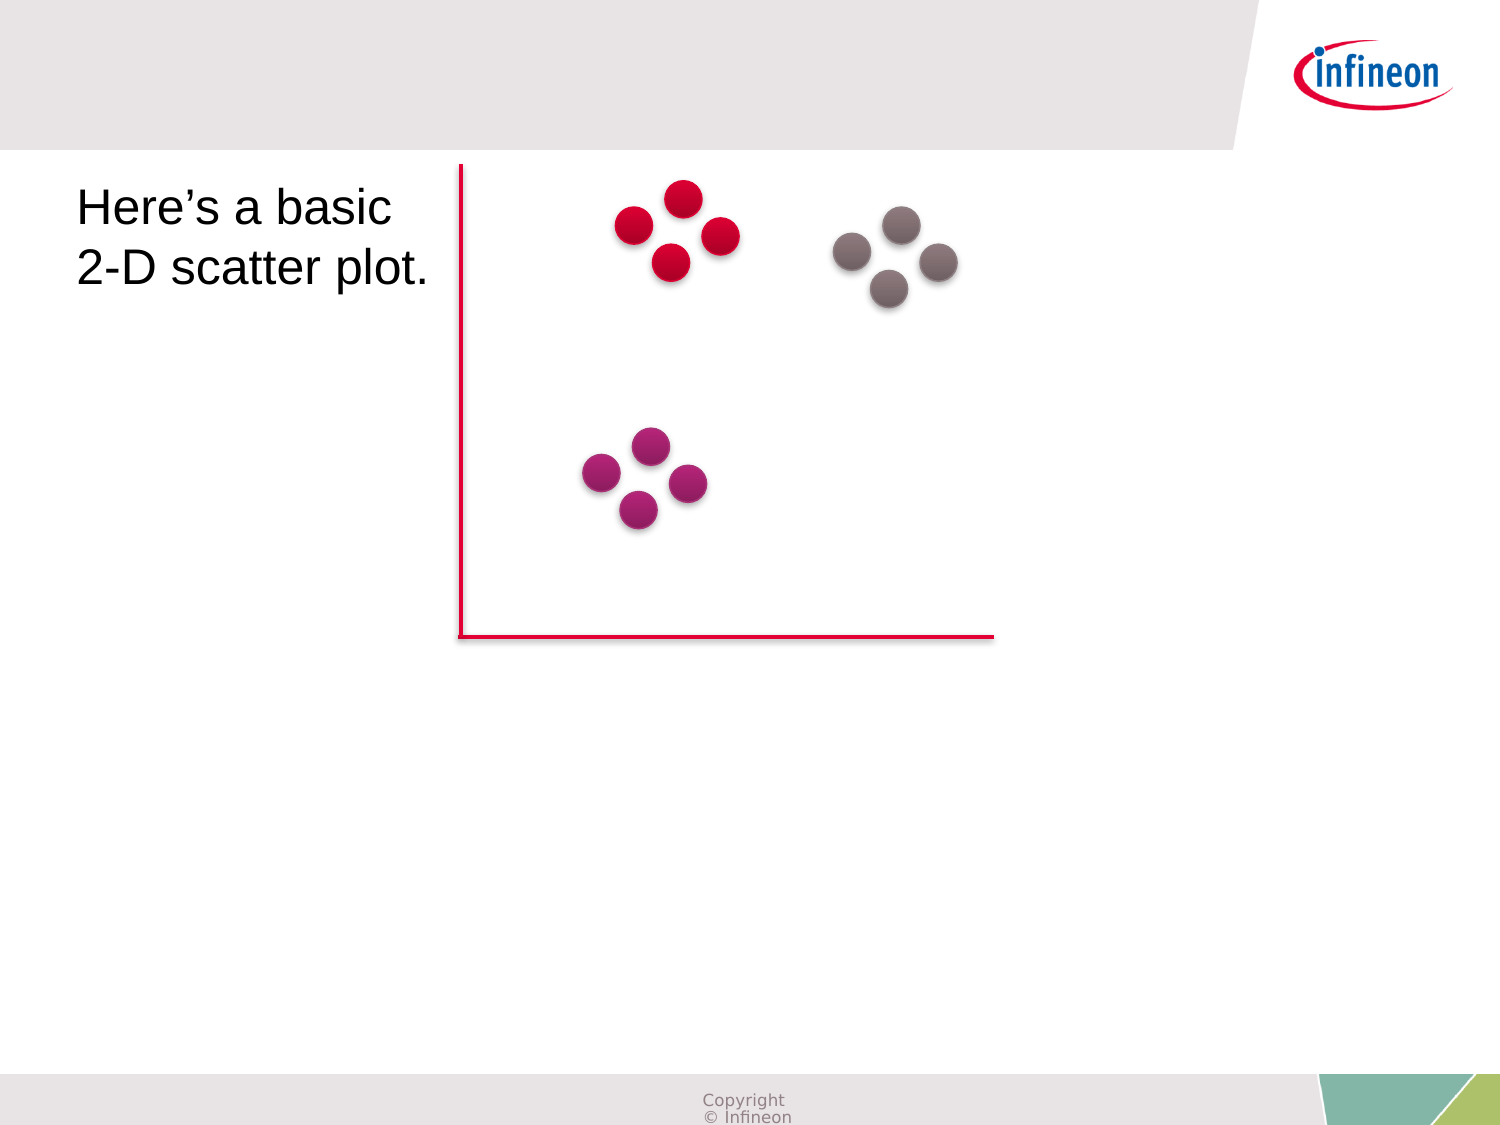

Here’s a basic 2-D scatter plot.

Copyright © Infineon Technologies AG 2019. All rights reserved.